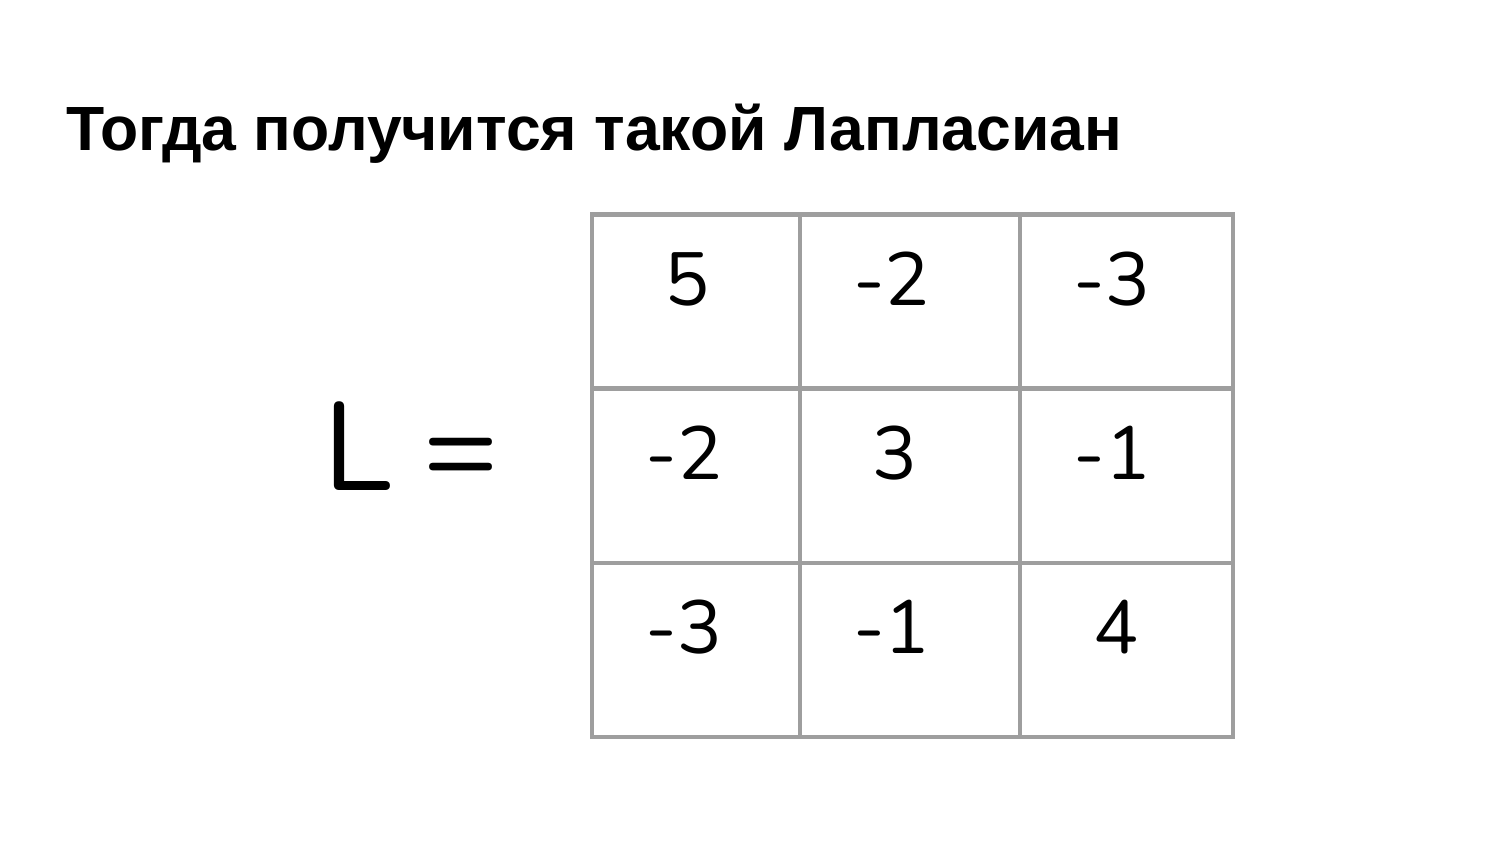

# Тогда получится такой Лапласиан

| 5 | -2 | -3 |
| --- | --- | --- |
| -2 | 3 | -1 |
| -3 | -1 | 4 |
L =